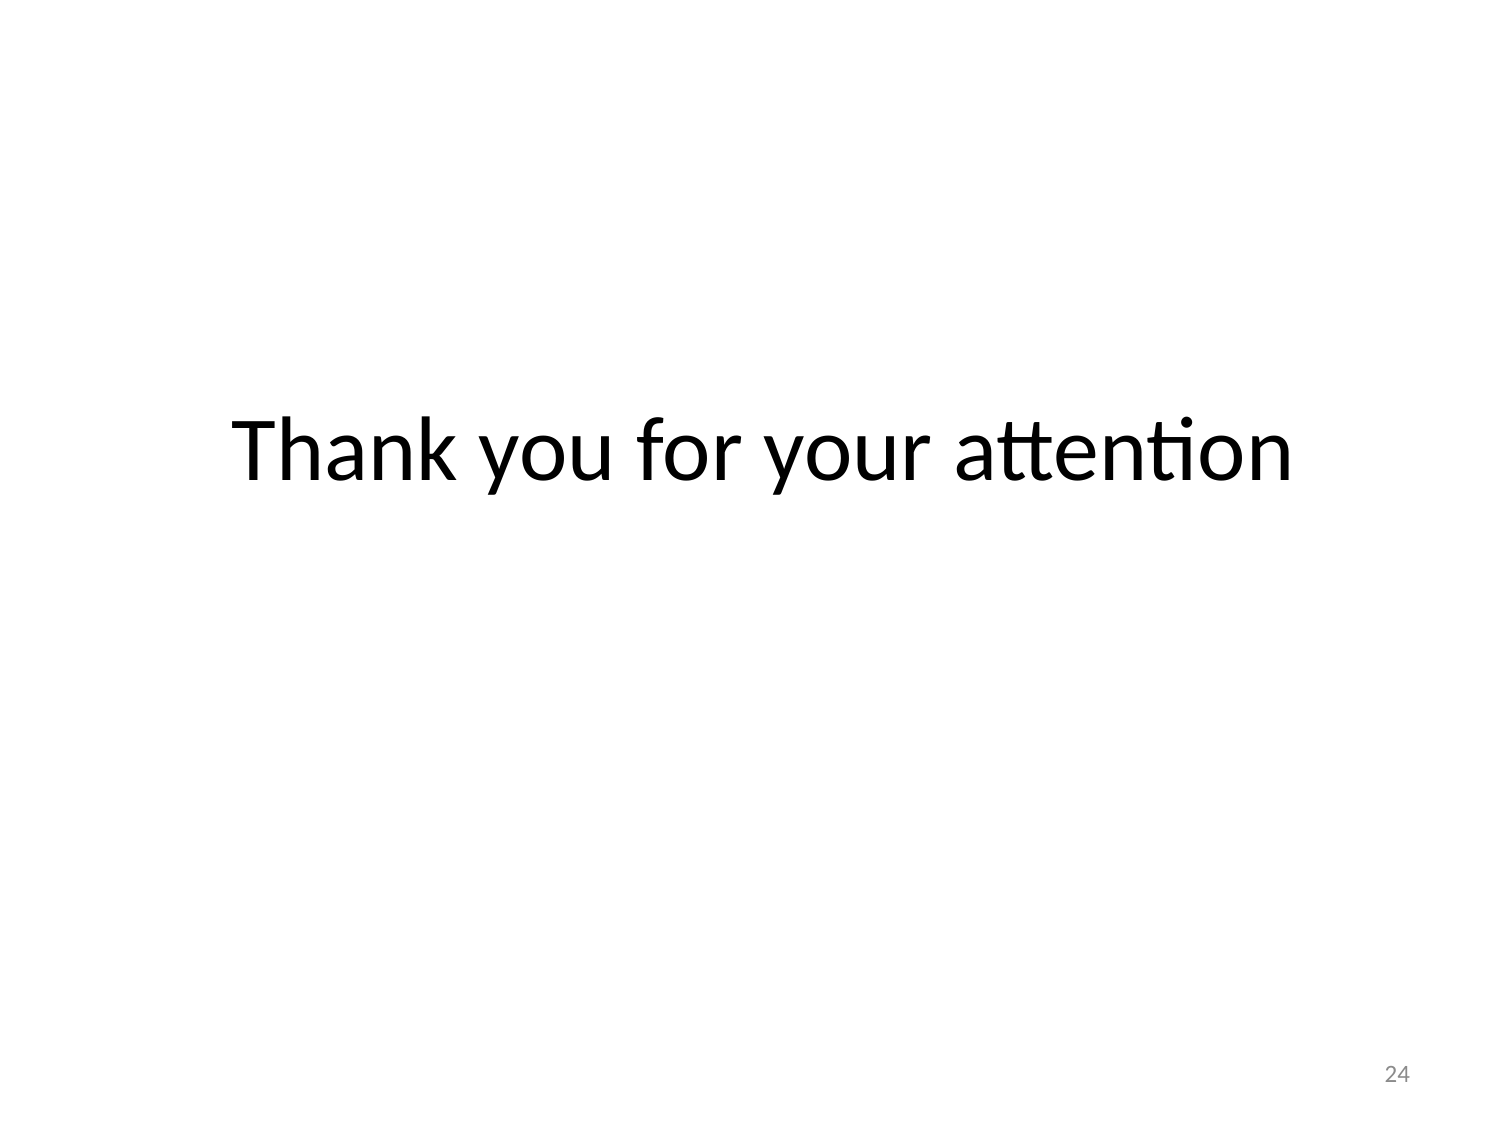

# Thank you for your attention

24